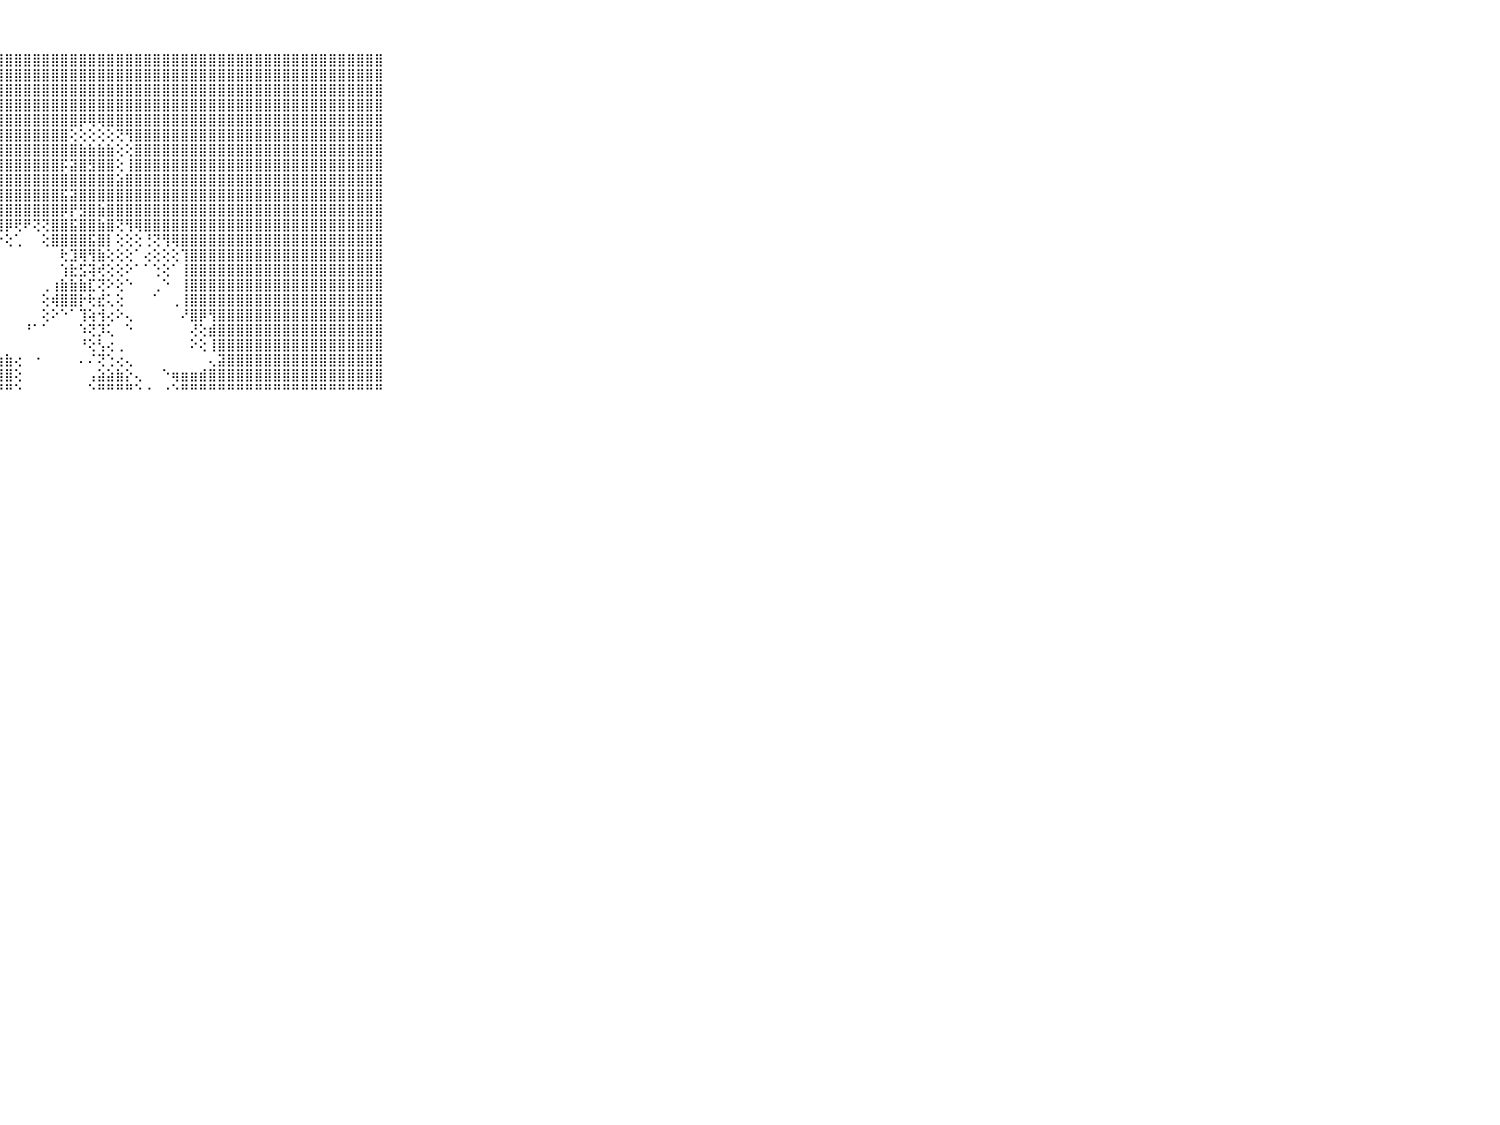

⠀⠀⠀⠀⠀⠀⠀⠀⠀⠀⠀⣿⣿⣿⣿⣿⣿⣿⣿⣿⣿⣿⣿⣿⣿⣿⣿⣿⣿⣿⣿⣿⣿⣿⣿⣿⣿⣿⣿⣿⣿⣿⣿⣿⣿⣿⣿⣿⣿⣿⣿⣿⣿⣿⣿⣿⣿⣿⣿⣿⣿⣿⣿⣿⣿⣿⣿⣿⣿⠀⠀⠀⠀⠀⠀⠀⠀⠀⠀⠀⠀
⠀⠀⠀⠀⠀⠀⠀⠀⠀⠀⠀⣿⣿⣿⣿⣿⣿⣿⣿⣿⣿⣿⣿⣿⣿⣿⣿⣿⣿⣿⣿⣿⣿⣿⣿⣿⣿⣿⣿⣿⣿⣿⣿⣿⣿⣿⣿⣿⣿⣿⣿⣿⣿⣿⣿⣿⣿⣿⣿⣿⣿⣿⣿⣿⣿⣿⣿⣿⣿⠀⠀⠀⠀⠀⠀⠀⠀⠀⠀⠀⠀
⠀⠀⠀⠀⠀⠀⠀⠀⠀⠀⠀⣿⣿⣿⣿⣿⣿⣿⣿⣿⣿⣿⣿⣿⣿⣿⣿⣿⣿⣿⣿⣿⣿⣿⣿⣿⣿⣿⣿⣿⣿⣿⣿⣿⣿⣿⣿⣿⣿⣿⣿⣿⣿⣿⣿⣿⣿⣿⣿⣿⣿⣿⣿⣿⣿⣿⣿⣿⣿⠀⠀⠀⠀⠀⠀⠀⠀⠀⠀⠀⠀
⠀⠀⠀⠀⠀⠀⠀⠀⠀⠀⠀⣿⣿⣿⣿⣿⣿⣿⣿⣿⣿⣿⣿⣿⣿⣿⣿⣿⣿⣿⣿⣿⣿⣿⣿⣿⣿⣿⣿⣿⣿⣿⣿⣿⣿⣿⣿⣿⣿⣿⣿⣿⣿⣿⣿⣿⣿⣿⣿⣿⣿⣿⣿⣿⣿⣿⣿⣿⣿⠀⠀⠀⠀⠀⠀⠀⠀⠀⠀⠀⠀
⠀⠀⠀⠀⠀⠀⠀⠀⠀⠀⠀⣿⣿⣿⣿⣿⣿⣿⣿⣿⣿⣿⣿⣿⣿⣿⣿⣿⣿⣿⣿⣿⣿⣿⣿⣿⡿⢿⢿⣿⣿⣿⣿⣿⣿⣿⣿⣿⣿⣿⣿⣿⣿⣿⣿⣿⣿⣿⣿⣿⣿⣿⣿⣿⣿⣿⣿⣿⣿⠀⠀⠀⠀⠀⠀⠀⠀⠀⠀⠀⠀
⠀⠀⠀⠀⠀⠀⠀⠀⠀⠀⠀⣿⣿⣿⣿⣿⣿⣿⣿⣿⣿⣿⣿⣿⣿⣿⣿⣿⣿⣿⣿⣿⣿⣿⣿⢕⢕⢕⢕⢕⢝⢻⣿⣿⣿⣿⣿⣿⣿⣿⣿⣿⣿⣿⣿⣿⣿⣿⣿⣿⣿⣿⣿⣿⣿⣿⣿⣿⣿⠀⠀⠀⠀⠀⠀⠀⠀⠀⠀⠀⠀
⠀⠀⠀⠀⠀⠀⠀⠀⠀⠀⠀⣿⣿⣿⣿⣿⣿⣿⣿⣿⣿⣿⣿⣿⣿⣿⣿⣿⣿⣿⣿⣿⣿⣿⣿⣿⣷⣷⣷⣷⢕⢕⣿⣿⣿⣿⣿⣿⣿⣿⣿⣿⣿⣿⣿⣿⣿⣿⣿⣿⣿⣿⣿⣿⣿⣿⣿⣿⣿⠀⠀⠀⠀⠀⠀⠀⠀⠀⠀⠀⠀
⠀⠀⠀⠀⠀⠀⠀⠀⠀⠀⠀⣿⣿⣿⣿⣿⣿⣿⣿⣿⣿⣿⣿⣿⣿⣿⣿⣿⣿⣿⣿⣿⣿⣿⡯⣽⣿⣻⣿⣿⢕⢸⣿⣿⣿⣿⣿⣿⣿⣿⣿⣿⣿⣿⣿⣿⣿⣿⣿⣿⣿⣿⣿⣿⣿⣿⣿⣿⣿⠀⠀⠀⠀⠀⠀⠀⠀⠀⠀⠀⠀
⠀⠀⠀⠀⠀⠀⠀⠀⠀⠀⠀⣿⣿⣿⣿⣿⣿⣿⣿⣿⣿⣿⣿⣿⣿⣿⣿⣿⣿⣿⣿⣿⣿⣿⣿⣿⣿⣿⣿⣿⣵⣿⣿⣿⣿⣿⣿⣿⣿⣿⣿⣿⣿⣿⣿⣿⣿⣿⣿⣿⣿⣿⣿⣿⣿⣿⣿⣿⣿⠀⠀⠀⠀⠀⠀⠀⠀⠀⠀⠀⠀
⠀⠀⠀⠀⠀⠀⠀⠀⠀⠀⠀⣿⣿⣿⣿⣿⣿⣿⣿⣿⣿⣿⣿⣿⣿⣿⣿⣿⣿⣿⣿⣿⣿⣿⣯⣽⣿⣿⣿⣿⣿⣿⣿⣿⣿⣿⣿⣿⣿⣿⣿⣿⣿⣿⣿⣿⣿⣿⣿⣿⣿⣿⣿⣿⣿⣿⣿⣿⣿⠀⠀⠀⠀⠀⠀⠀⠀⠀⠀⠀⠀
⠀⠀⠀⠀⠀⠀⠀⠀⠀⠀⠀⣿⣿⣿⣿⣿⣿⣿⣿⣿⣿⣿⣿⣿⣿⣿⣿⣿⣿⣿⣿⣿⣿⣿⡿⡟⣻⣿⣷⣿⣿⣿⣿⣿⣿⣿⣿⣿⣿⣿⣿⣿⣿⣿⣿⣿⣿⣿⣿⣿⣿⣿⣿⣿⣿⣿⣿⣿⣿⠀⠀⠀⠀⠀⠀⠀⠀⠀⠀⠀⠀
⠀⠀⠀⠀⠀⠀⠀⠀⠀⠀⠀⣿⣿⣿⣿⣿⣿⣿⣿⣿⣿⣿⣿⣿⣿⣿⣿⣿⡿⢟⠟⢝⢝⣿⣿⣯⣿⣿⣷⣿⢝⢻⢿⣿⣿⣿⣿⣿⣿⣿⣿⣿⣿⣿⣿⣿⣿⣿⣿⣿⣿⣿⣿⣿⣿⣿⣿⣿⣿⠀⠀⠀⠀⠀⠀⠀⠀⠀⠀⠀⠀
⠀⠀⠀⠀⠀⠀⠀⠀⠀⠀⠀⣿⣿⣿⣿⣿⣿⣿⣿⣿⣿⣿⣿⣿⣿⡟⢝⠕⢕⢁⠀⠀⢕⣿⣿⣿⣿⣯⣿⡇⢕⢕⢕⢘⢝⢻⢿⣿⣿⣿⣿⣿⣿⣿⣿⣿⣿⣿⣿⣿⣿⣿⣿⣿⣿⣿⣿⣿⣿⠀⠀⠀⠀⠀⠀⠀⠀⠀⠀⠀⠀
⠀⠀⠀⠀⠀⠀⠀⠀⠀⠀⠀⣿⣿⣿⣿⣿⣿⣿⣿⣿⣿⣿⣿⣿⣿⢕⠐⠀⠀⠀⠀⠀⠀⠀⢗⣹⢿⢻⣷⢕⢕⢕⠁⢔⢕⢕⢕⢹⣿⣿⣿⣿⣿⣿⣿⣿⣿⣿⣿⣿⣿⣿⣿⣿⣿⣿⣿⣿⣿⠀⠀⠀⠀⠀⠀⠀⠀⠀⠀⠀⠀
⠀⠀⠀⠀⠀⠀⠀⠀⠀⠀⠀⣿⣿⣿⣿⣿⣿⣿⣿⣿⣿⣿⣿⣿⡟⠀⠀⠀⠀⠀⠀⠀⠀⠀⢱⣗⣫⢽⢞⢕⢕⠕⠁⠁⢑⢕⠁⢸⣿⣿⣿⣿⣿⣿⣿⣿⣿⣿⣿⣿⣿⣿⣿⣿⣿⣿⣿⣿⣿⠀⠀⠀⠀⠀⠀⠀⠀⠀⠀⠀⠀
⠀⠀⠀⠀⠀⠀⠀⠀⠀⠀⠀⣿⣿⣿⣿⣿⣿⣿⣿⣿⣿⣿⣿⣿⡇⠀⠀⠀⠀⠀⠀⠀⢀⢰⣷⣷⣷⣏⢝⠕⢕⠑⠀⠀⢀⠑⠀⢸⣿⣿⣿⣿⣿⣿⣿⣿⣿⣿⣿⣿⣿⣿⣿⣿⣿⣿⣿⣿⣿⠀⠀⠀⠀⠀⠀⠀⠀⠀⠀⠀⠀
⠀⠀⠀⠀⠀⠀⠀⠀⠀⠀⠀⣿⣿⣿⣿⣿⣿⣿⣿⣿⣿⣿⣿⣿⢕⠀⠀⠀⠀⠀⠀⠀⢕⢾⣿⣿⡗⢗⣞⢅⢕⠀⠀⠀⠁⠀⢀⢸⣿⣿⣿⣿⣿⣿⣿⣿⣿⣿⣿⣿⣿⣿⣿⣿⣿⣿⣿⣿⣿⠀⠀⠀⠀⠀⠀⠀⠀⠀⠀⠀⠀
⠀⠀⠀⠀⠀⠀⠀⠀⠀⠀⠀⣿⣿⣿⣿⣿⣿⣿⣿⣿⣿⣿⣿⡏⠑⠀⠀⠀⠀⠀⠀⠀⢕⠕⠑⠁⢹⢵⢺⢔⠕⢄⠀⠀⠀⠀⠀⠜⣿⡿⢻⣿⣿⣿⣿⣿⣿⣿⣿⣿⣿⣿⣿⣿⣿⣿⣿⣿⣿⠀⠀⠀⠀⠀⠀⠀⠀⠀⠀⠀⠀
⠀⠀⠀⠀⠀⠀⠀⠀⠀⠀⠀⣿⣿⣿⣿⣿⣿⣿⣿⣿⣿⣿⣿⢕⠀⠀⠀⠀⠀⠀⠘⠁⠁⠀⠀⠀⠱⢝⡹⢅⠀⠑⠀⠀⠀⠀⠀⠀⢜⢕⣾⣿⣿⣿⣿⣿⣿⣿⣿⣿⣿⣿⣿⣿⣿⣿⣿⣿⣿⠀⠀⠀⠀⠀⠀⠀⠀⠀⠀⠀⠀
⠀⠀⠀⠀⠀⠀⠀⠀⠀⠀⠀⣿⣿⣿⣿⣿⣿⣿⣿⣿⣿⣿⣿⣧⢄⠀⠀⠀⠀⠀⠀⠀⠀⠀⠀⠀⠘⢕⢣⢔⢀⠀⠀⠀⠀⠀⠀⠀⠕⢕⢸⣿⣿⣿⣿⣿⣿⣿⣿⣿⣿⣿⣿⣿⣿⣿⣿⣿⣿⠀⠀⠀⠀⠀⠀⠀⠀⠀⠀⠀⠀
⠀⠀⠀⠀⠀⠀⠀⠀⠀⠀⠀⣿⣿⣿⣿⣿⣿⣿⣿⣿⣿⣿⣿⣿⣷⣴⣴⣴⣷⢔⠀⠐⠀⠀⠀⠀⠄⠌⢝⢑⢔⢄⠀⠀⠀⠀⠀⠀⠀⠀⢄⣽⣿⣿⣿⣿⣿⣿⣿⣿⣿⣿⣿⣿⣿⣿⣿⣿⣿⠀⠀⠀⠀⠀⠀⠀⠀⠀⠀⠀⠀
⠀⠀⠀⠀⠀⠀⠀⠀⠀⠀⠀⣿⣿⣿⣿⣿⣿⣿⣿⣿⣿⣿⣿⣿⣿⣿⣿⣿⣿⢕⠀⠀⠀⠀⠀⠀⠀⢠⣵⣵⣷⡕⢄⠀⠀⠑⢶⣶⣶⣾⣿⣿⣿⣿⣿⣿⣿⣿⣿⣿⣿⣿⣿⣿⣿⣿⣿⣿⣿⠀⠀⠀⠀⠀⠀⠀⠀⠀⠀⠀⠀
⠀⠀⠀⠀⠀⠀⠀⠀⠀⠀⠀⠛⠛⠛⠛⠛⠛⠛⠛⠛⠛⠛⠛⠛⠛⠛⠛⠛⠛⠑⠀⠀⠀⠀⠀⠀⠀⠑⠛⠛⠛⠛⠑⠐⠀⠐⠑⠛⠛⠛⠛⠛⠛⠛⠛⠛⠛⠛⠛⠛⠛⠛⠛⠛⠛⠛⠛⠛⠛⠀⠀⠀⠀⠀⠀⠀⠀⠀⠀⠀⠀